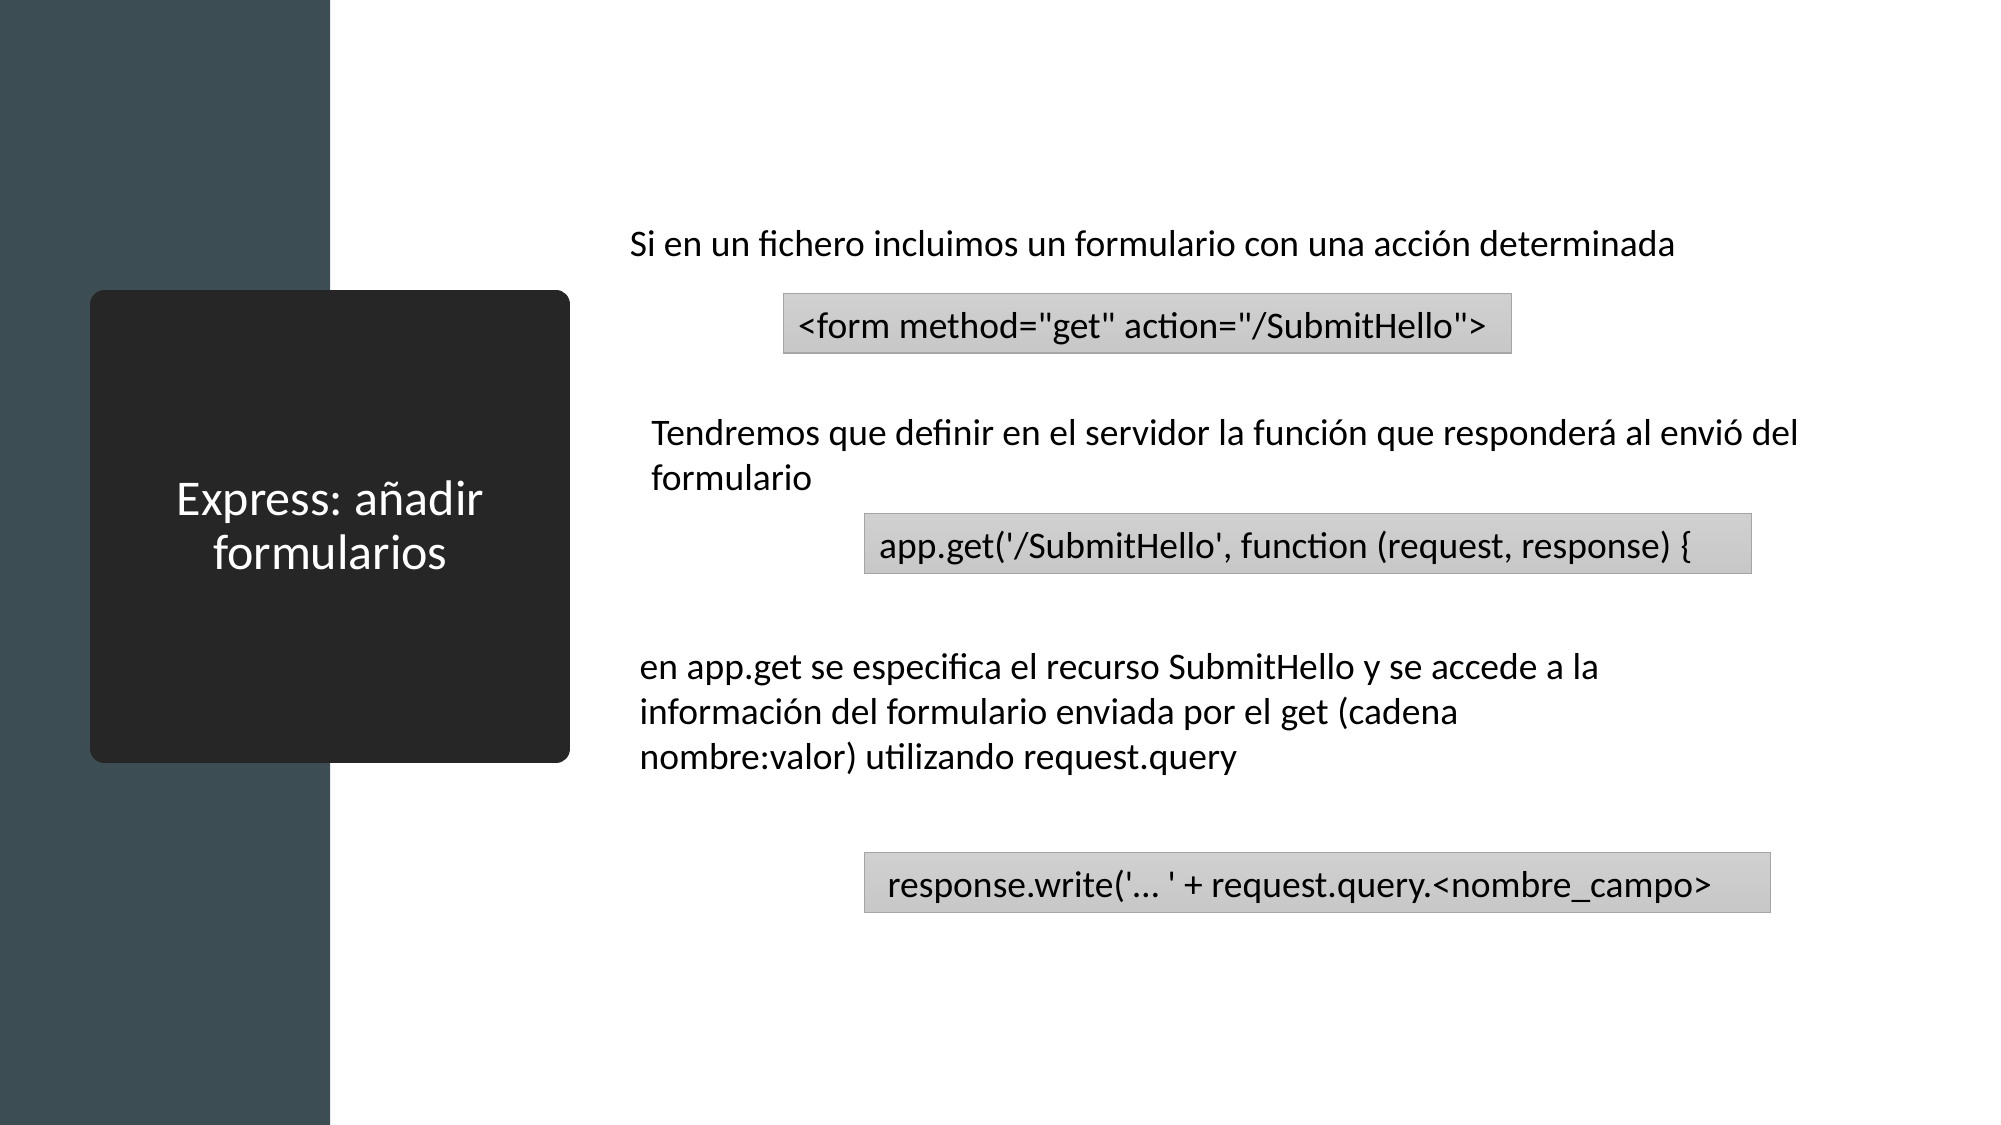

Si en un fichero incluimos un formulario con una acción determinada
<form method="get" action="/SubmitHello">
# Express: añadir formularios
Tendremos que definir en el servidor la función que responderá al envió del formulario
app.get('/SubmitHello', function (request, response) {
en app.get se especifica el recurso SubmitHello y se accede a la información del formulario enviada por el get (cadena nombre:valor) utilizando request.query
 response.write('… ' + request.query.<nombre_campo>